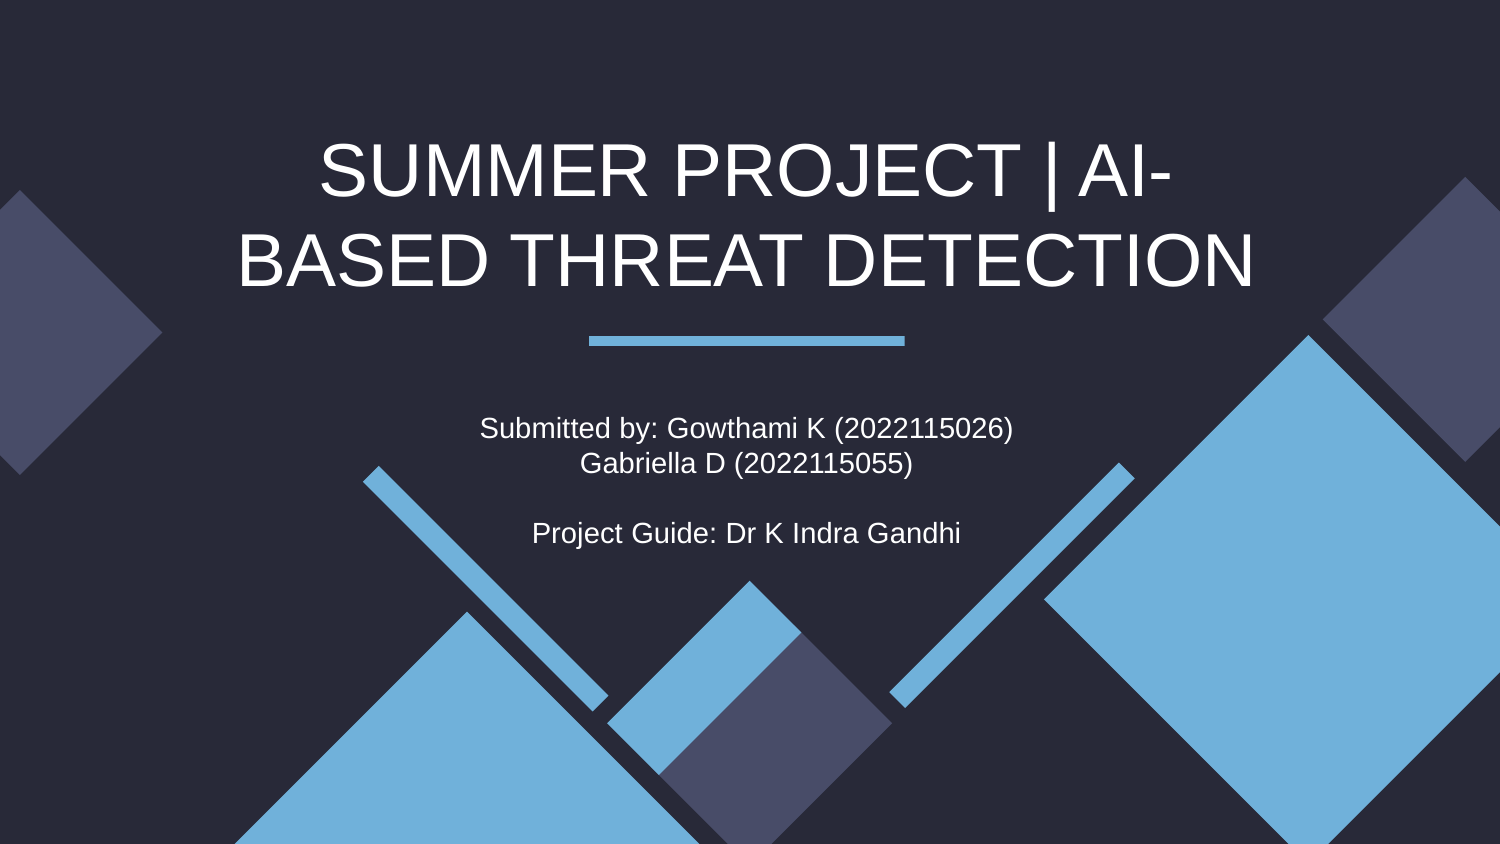

# SUMMER PROJECT | AI-BASED THREAT DETECTION

Submitted by: Gowthami K (2022115026)
Gabriella D (2022115055)

Project Guide: Dr K Indra Gandhi